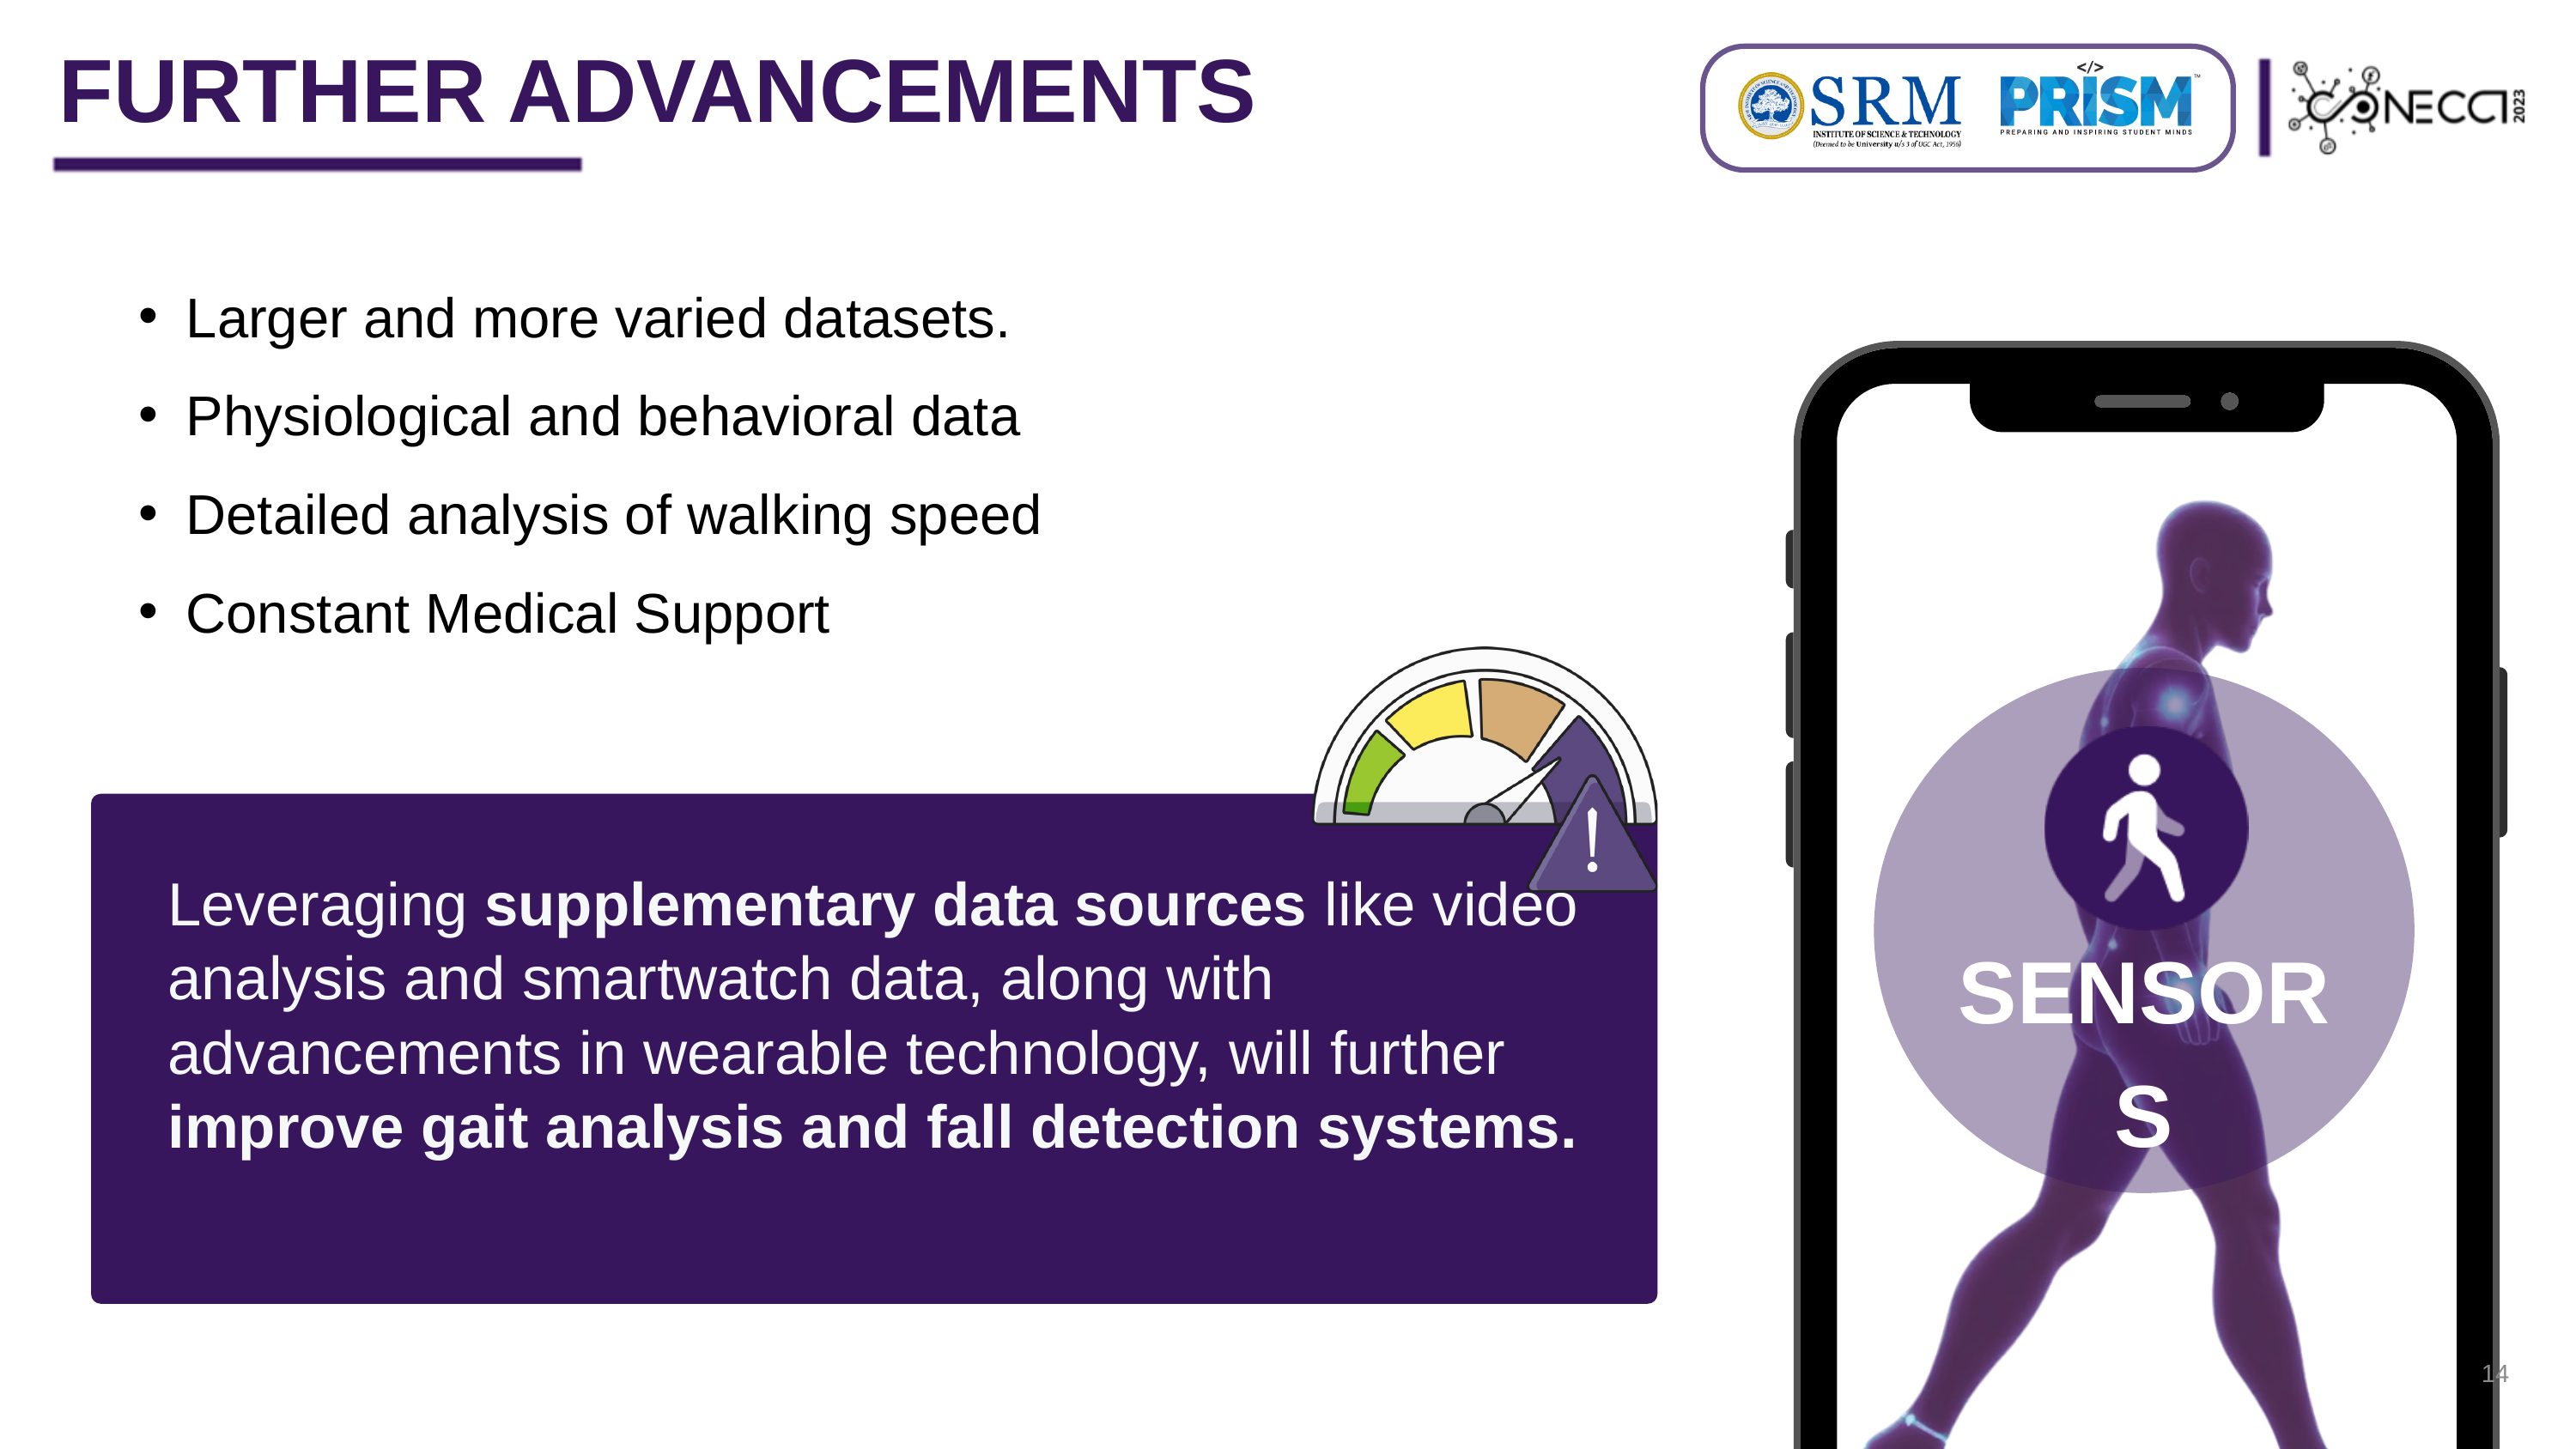

FURTHER ADVANCEMENTS

Larger and more varied datasets.
Physiological and behavioral data
Detailed analysis of walking speed
Constant Medical Support

Leveraging supplementary data sources like video analysis and smartwatch data, along with advancements in wearable technology, will further improve gait analysis and fall detection systems.
SENSORS
14